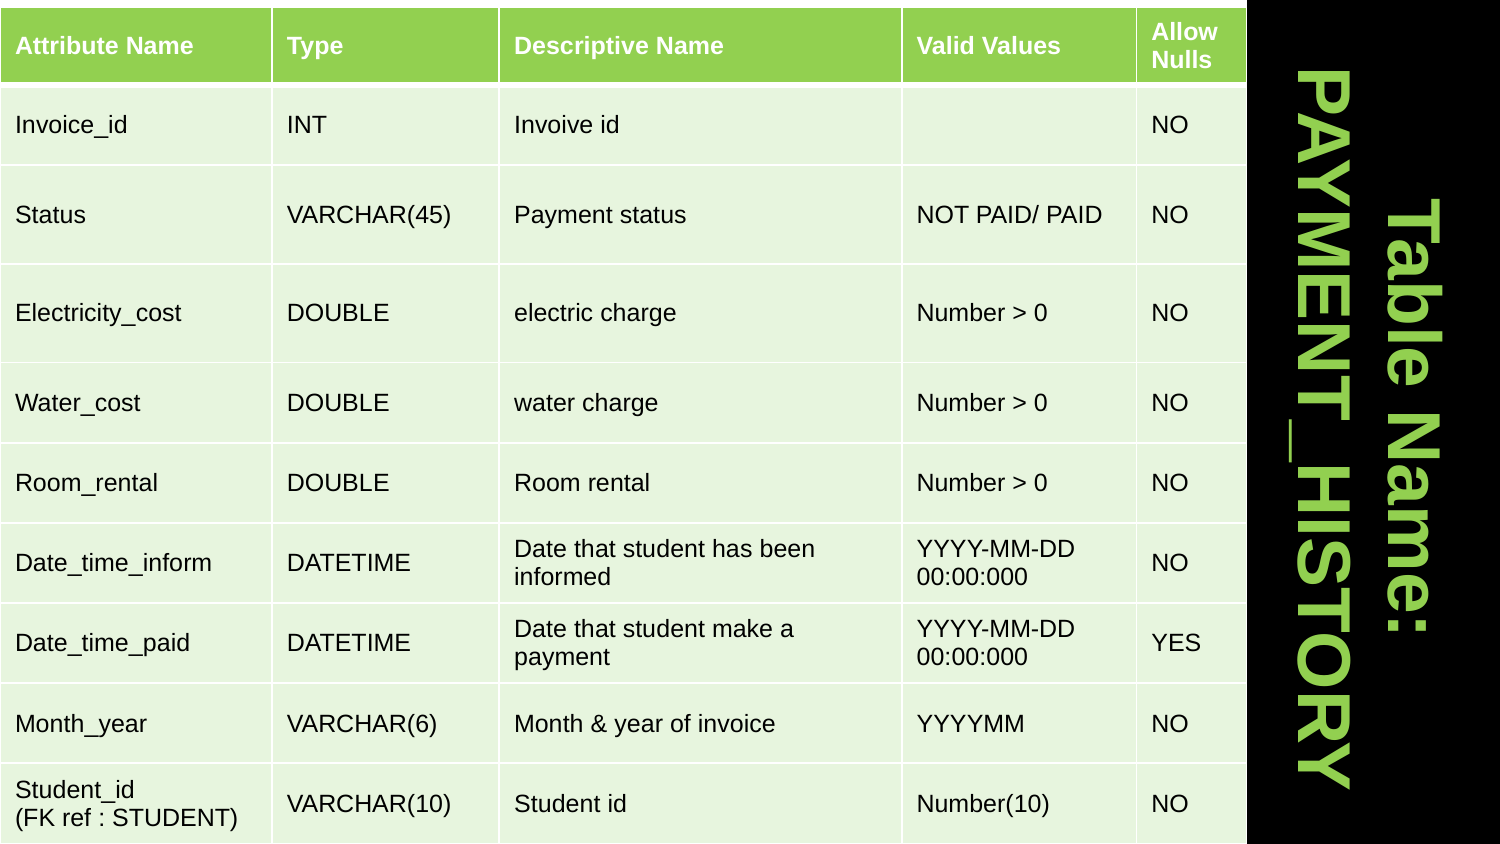

| Attribute Name | Type | Descriptive Name | Valid Values | Allow Nulls |
| --- | --- | --- | --- | --- |
| Invoice\_id | INT | Invoive id |  | NO |
| Status | VARCHAR(45) | Payment status | NOT PAID/ PAID | NO |
| Electricity\_cost | DOUBLE | electric charge | Number > 0 | NO |
| Water\_cost | DOUBLE | water charge | Number > 0 | NO |
| Room\_rental | DOUBLE | Room rental | Number > 0 | NO |
| Date\_time\_inform | DATETIME | Date that student has been informed | YYYY-MM-DD 00:00:000 | NO |
| Date\_time\_paid | DATETIME | Date that student make a payment | YYYY-MM-DD 00:00:000 | YES |
| Month\_year | VARCHAR(6) | Month & year of invoice | YYYYMM | NO |
| Student\_id (FK ref : STUDENT) | VARCHAR(10) | Student id | Number(10) | NO |
Table Name:
PAYMENT_HISTORY